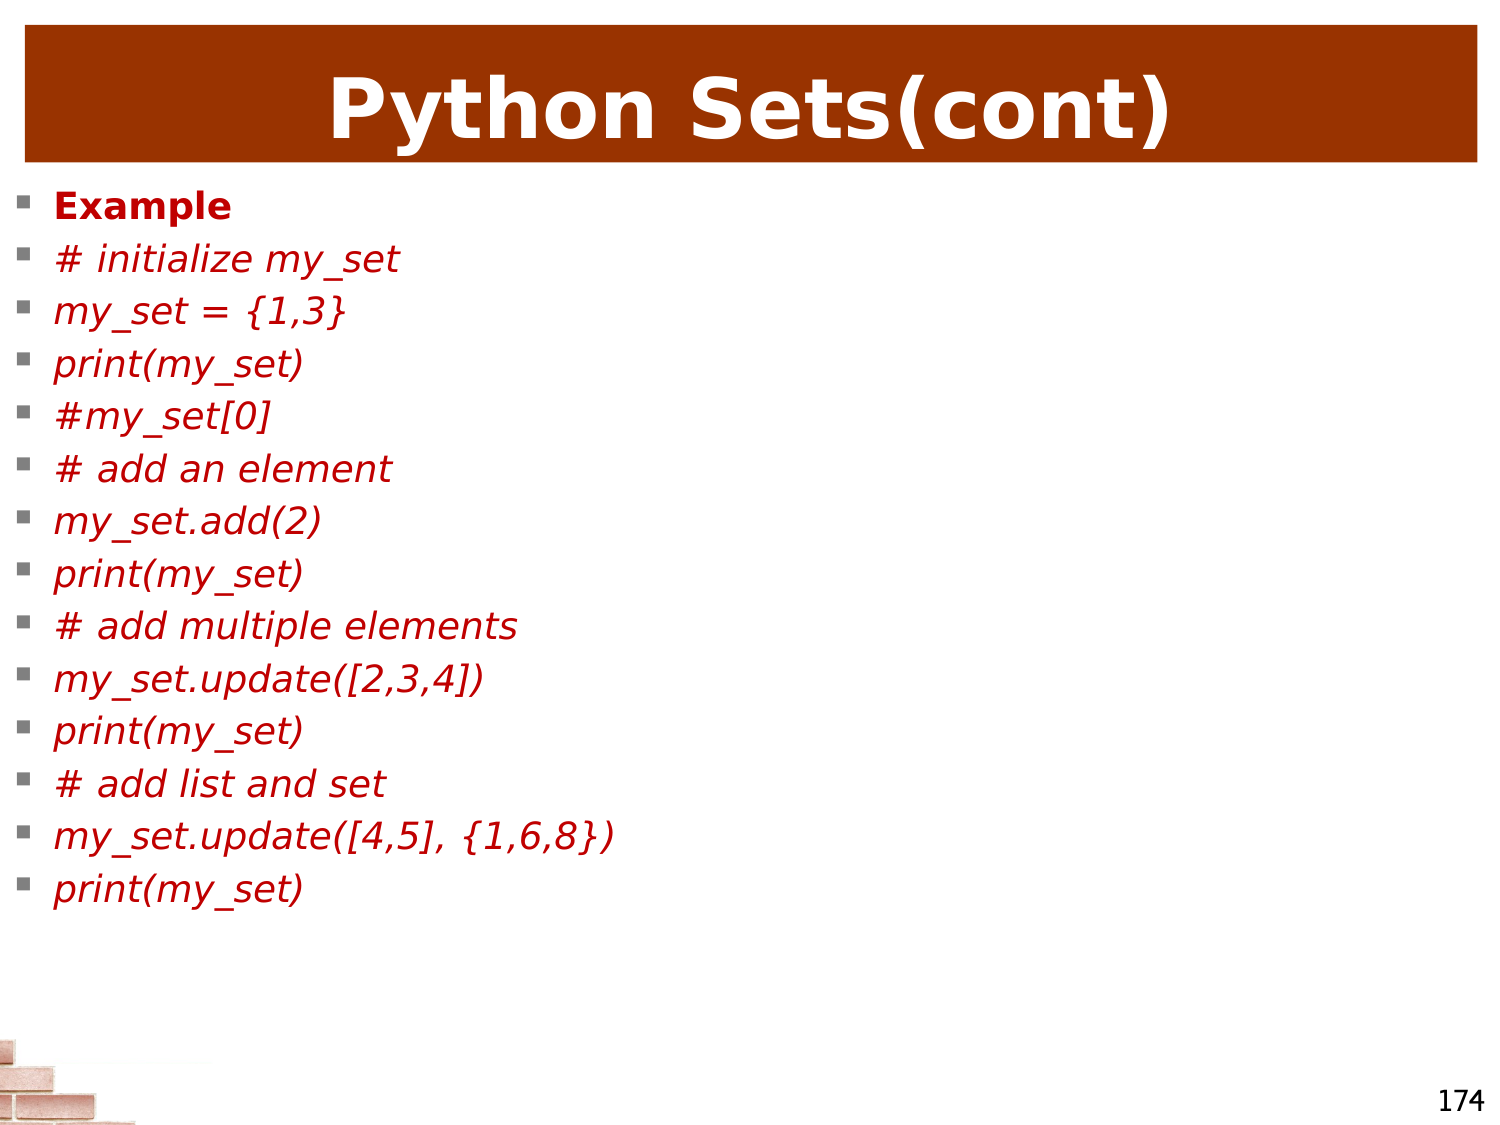

# Python Sets(cont)
Example
# initialize my_set
my_set = {1,3}
print(my_set)
#my_set[0]
# add an element
my_set.add(2)
print(my_set)
# add multiple elements
my_set.update([2,3,4])
print(my_set)
# add list and set
my_set.update([4,5], {1,6,8})
print(my_set)
174